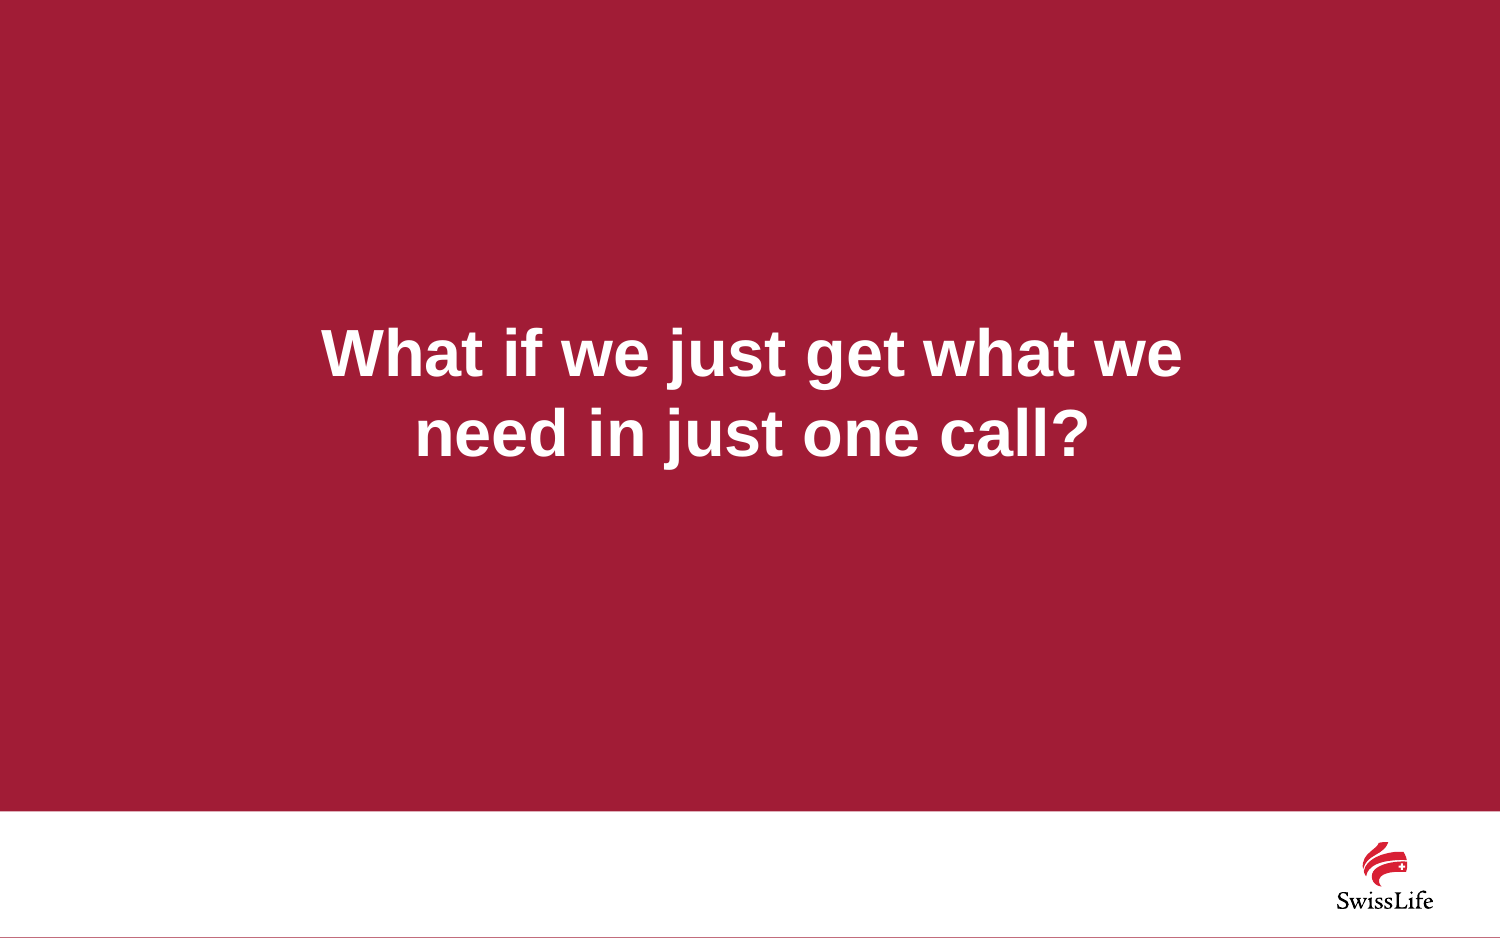

# What if we just get what we need in just one call?